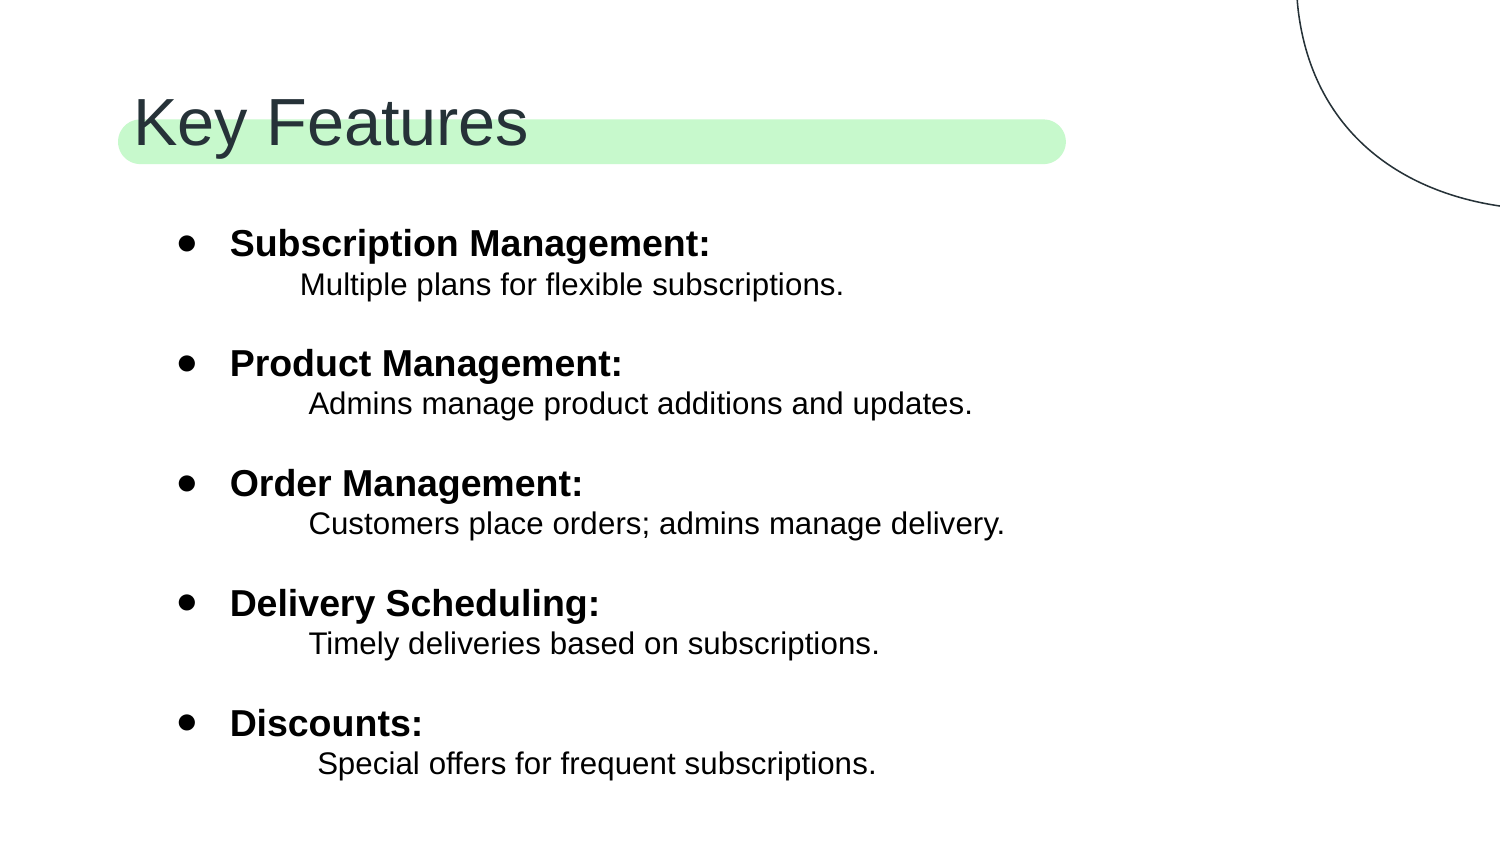

# Key Features

Subscription Management:
        Multiple plans for flexible subscriptions.

Product Management:
         Admins manage product additions and updates.

Order Management:
         Customers place orders; admins manage delivery.

Delivery Scheduling:
         Timely deliveries based on subscriptions.

Discounts:
          Special offers for frequent subscriptions.